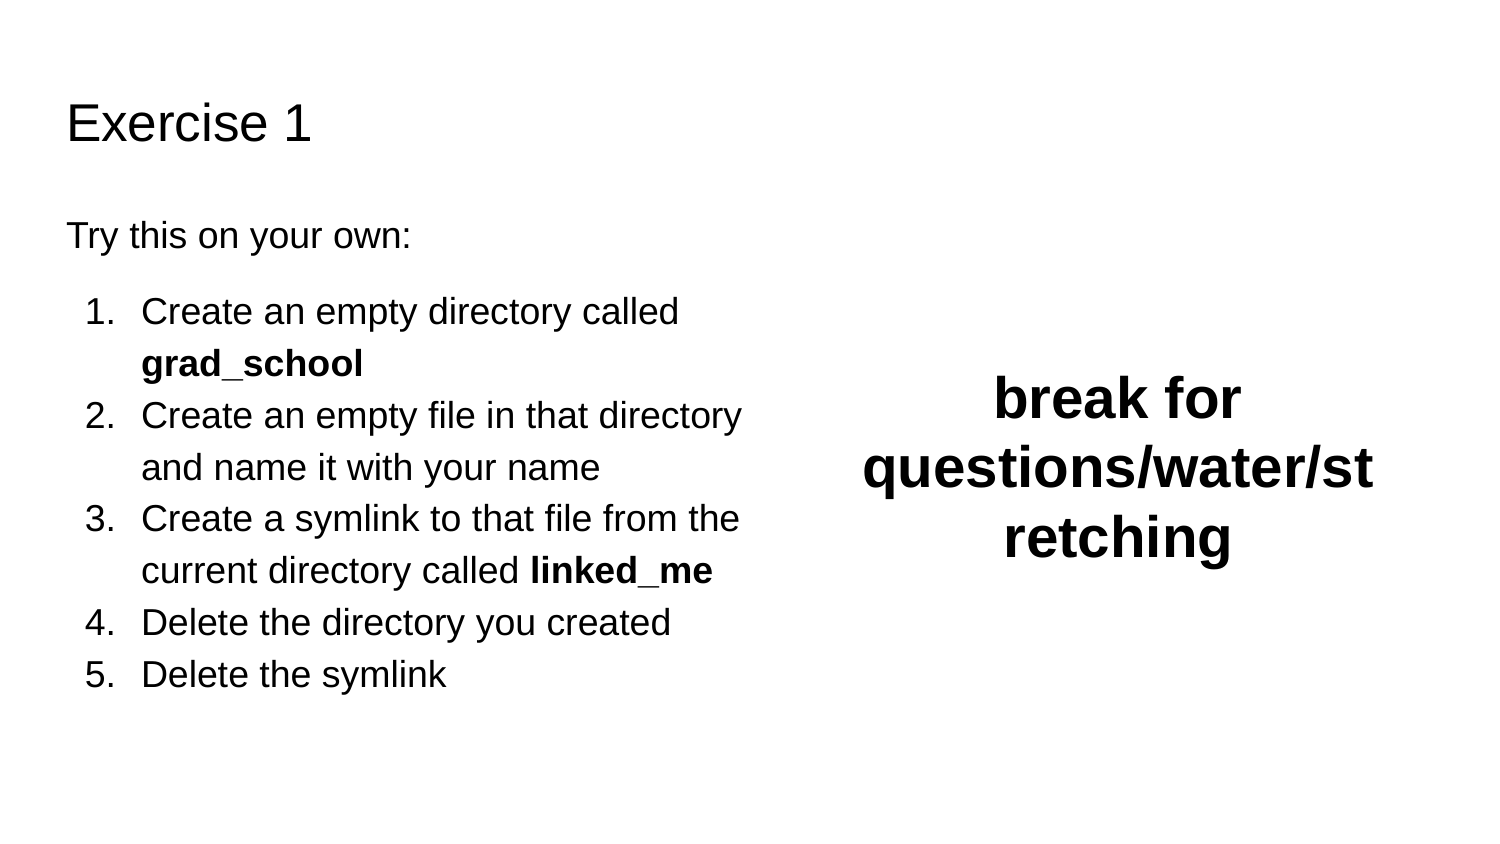

# Exercise 1
Try this on your own:
Create an empty directory called grad_school
Create an empty file in that directory and name it with your name
Create a symlink to that file from the current directory called linked_me
Delete the directory you created
Delete the symlink
break for questions/water/stretching